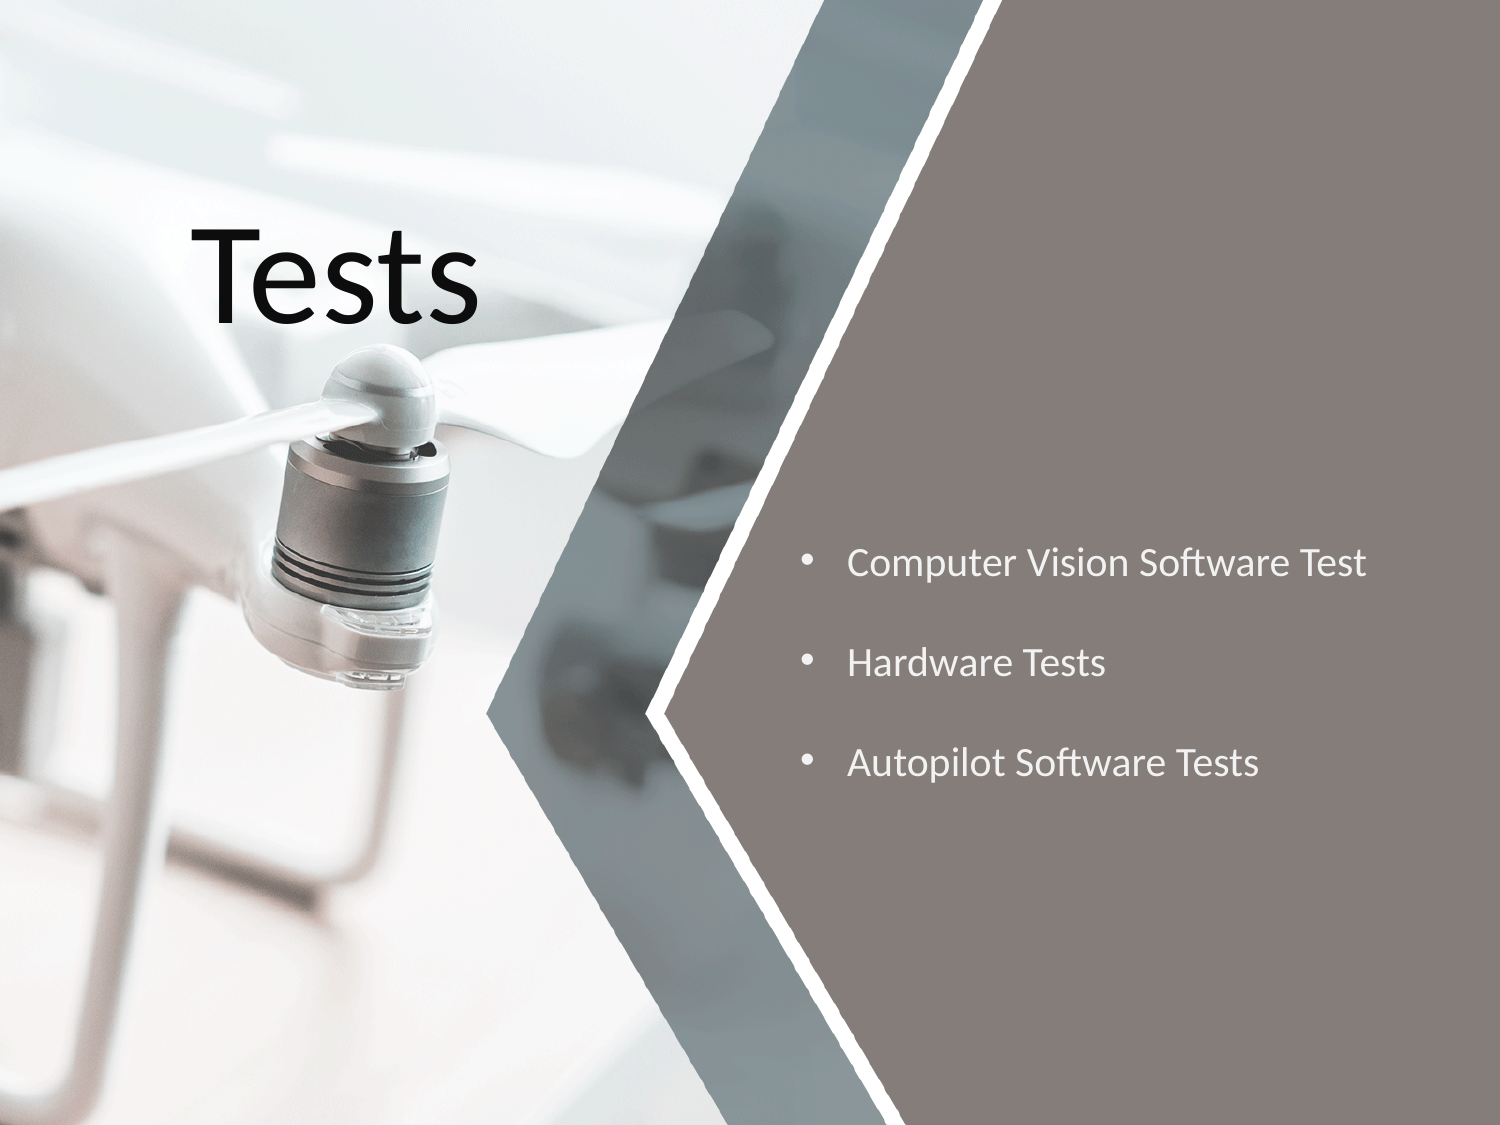

# Tests
Computer Vision Software Test

Hardware Tests

Autopilot Software Tests